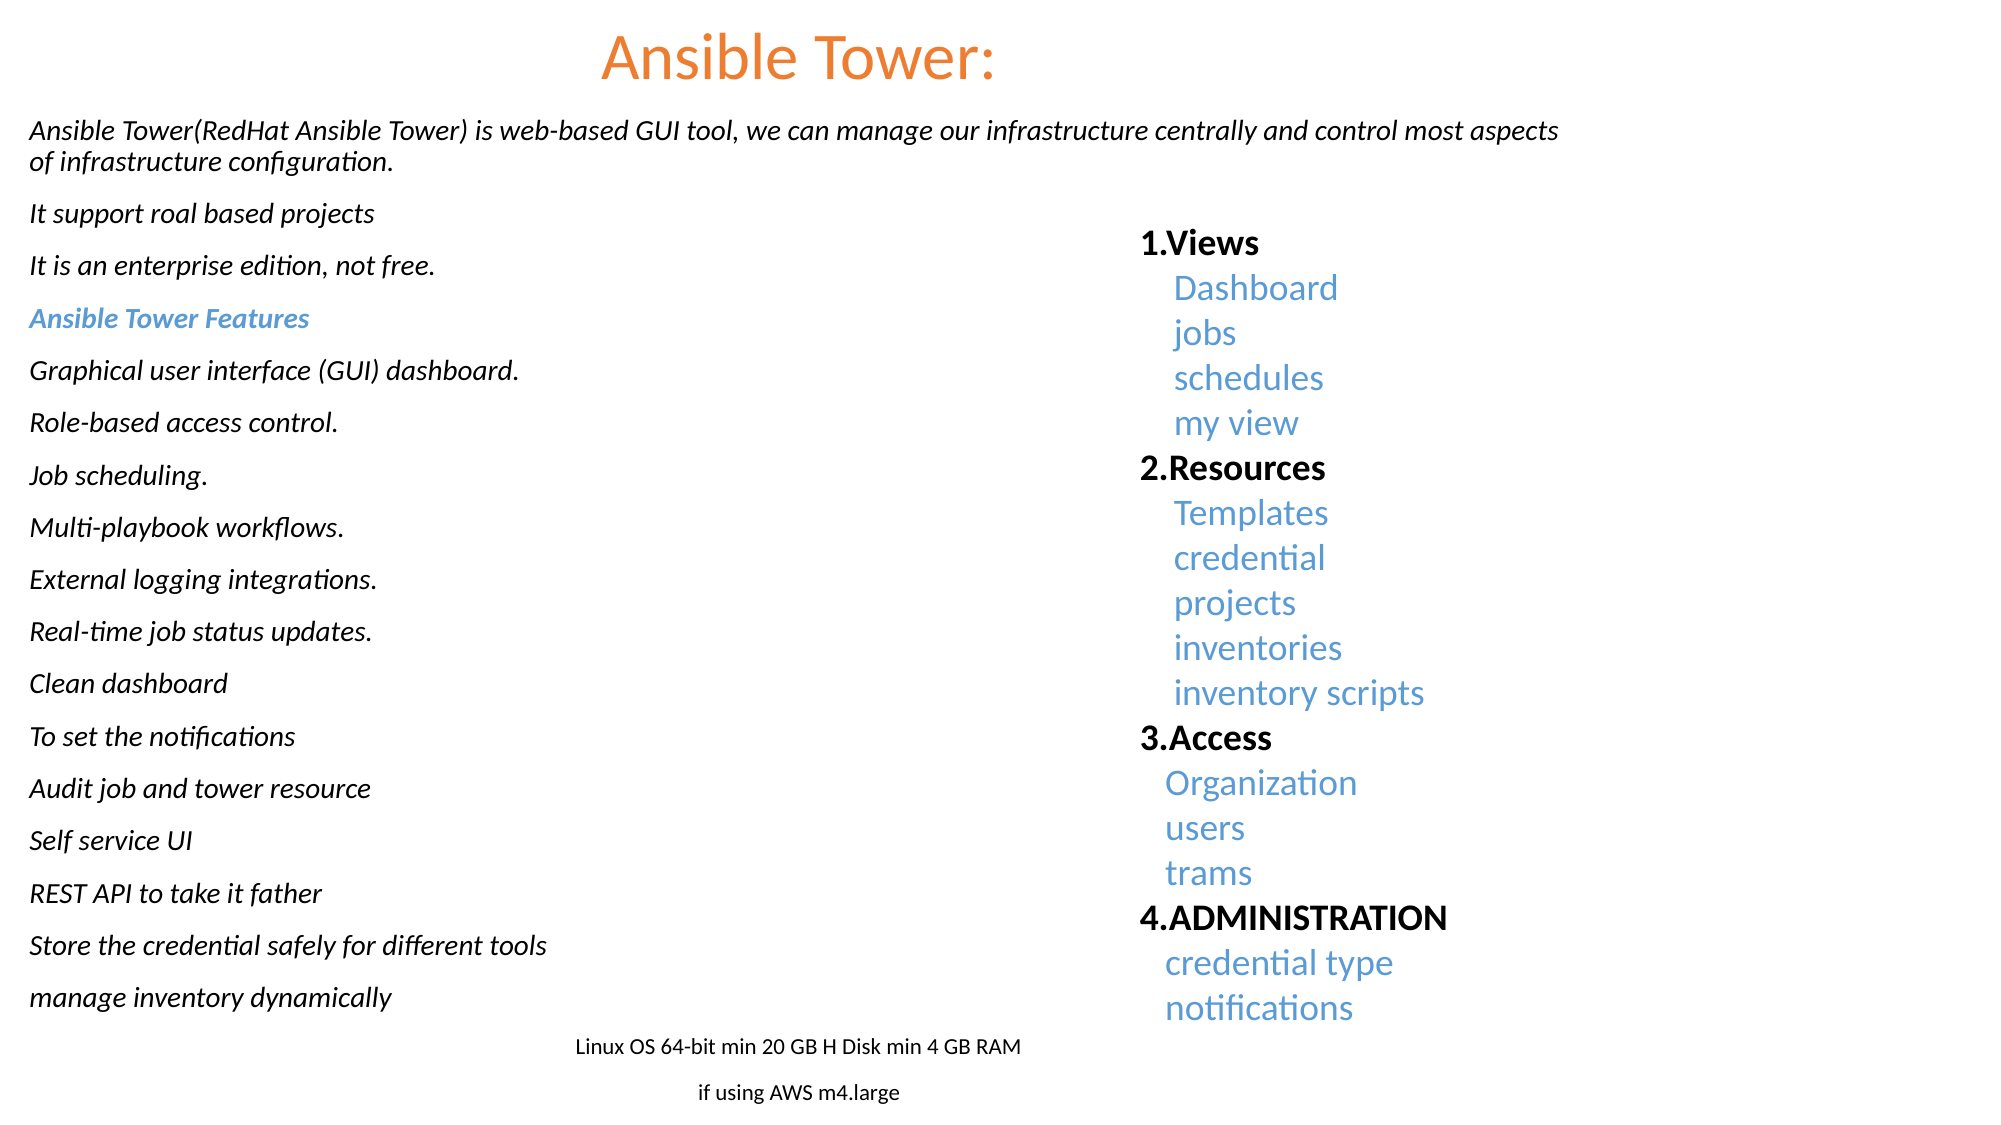

Ansible Tower:
Ansible Tower(RedHat Ansible Tower) is web-based GUI tool, we can manage our infrastructure centrally and control most aspects of infrastructure configuration.
It support roal based projects
It is an enterprise edition, not free.
Ansible Tower Features
Graphical user interface (GUI) dashboard.
Role-based access control.
Job scheduling.
Multi-playbook workflows.
External logging integrations.
Real-time job status updates.
Clean dashboard
To set the notifications
Audit job and tower resource
Self service UI
REST API to take it father
Store the credential safely for different tools
manage inventory dynamically
Linux OS 64-bit min 20 GB H Disk min 4 GB RAM
if using AWS m4.large
1.Views
    Dashboard
    jobs
    schedules
    my view
2.Resources
    Templates
    credential
    projects
    inventories
    inventory scripts
3.Access
   Organization
   users
   trams
4.ADMINISTRATION
   credential type
   notifications